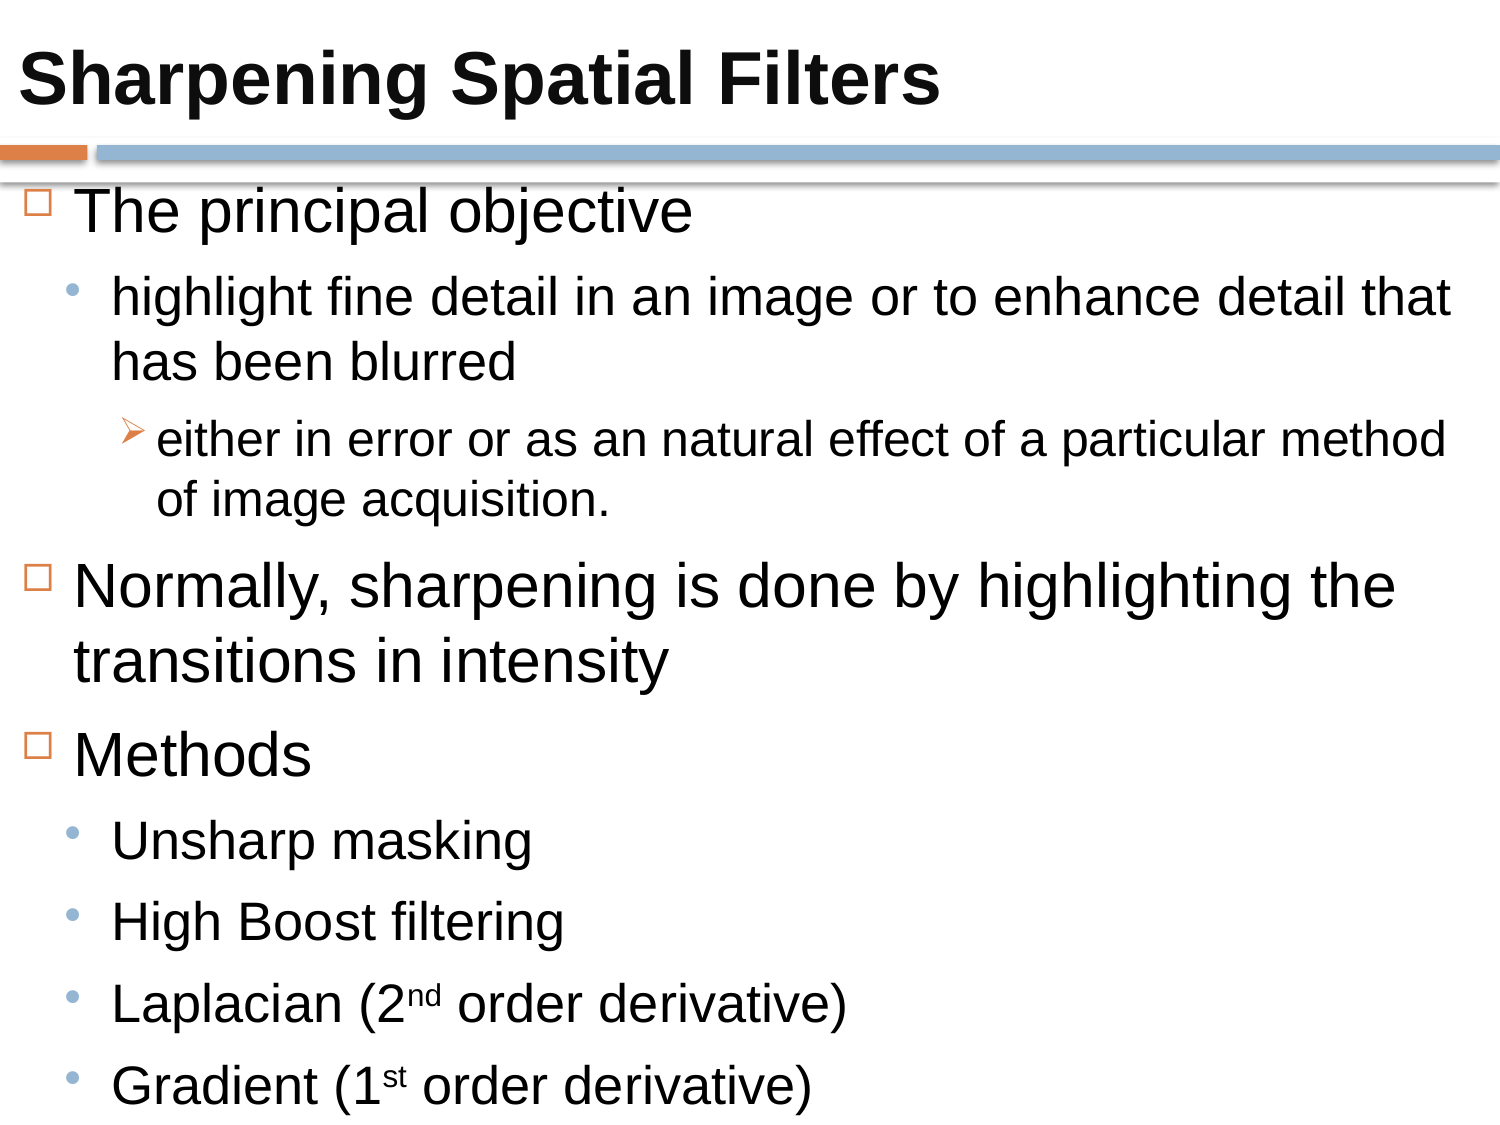

# Sharpening Spatial Filters
The principal objective
highlight fine detail in an image or to enhance detail that has been blurred
either in error or as an natural effect of a particular method of image acquisition.
Normally, sharpening is done by highlighting the transitions in intensity
Methods
Unsharp masking
High Boost filtering
Laplacian (2nd order derivative)
Gradient (1st order derivative)